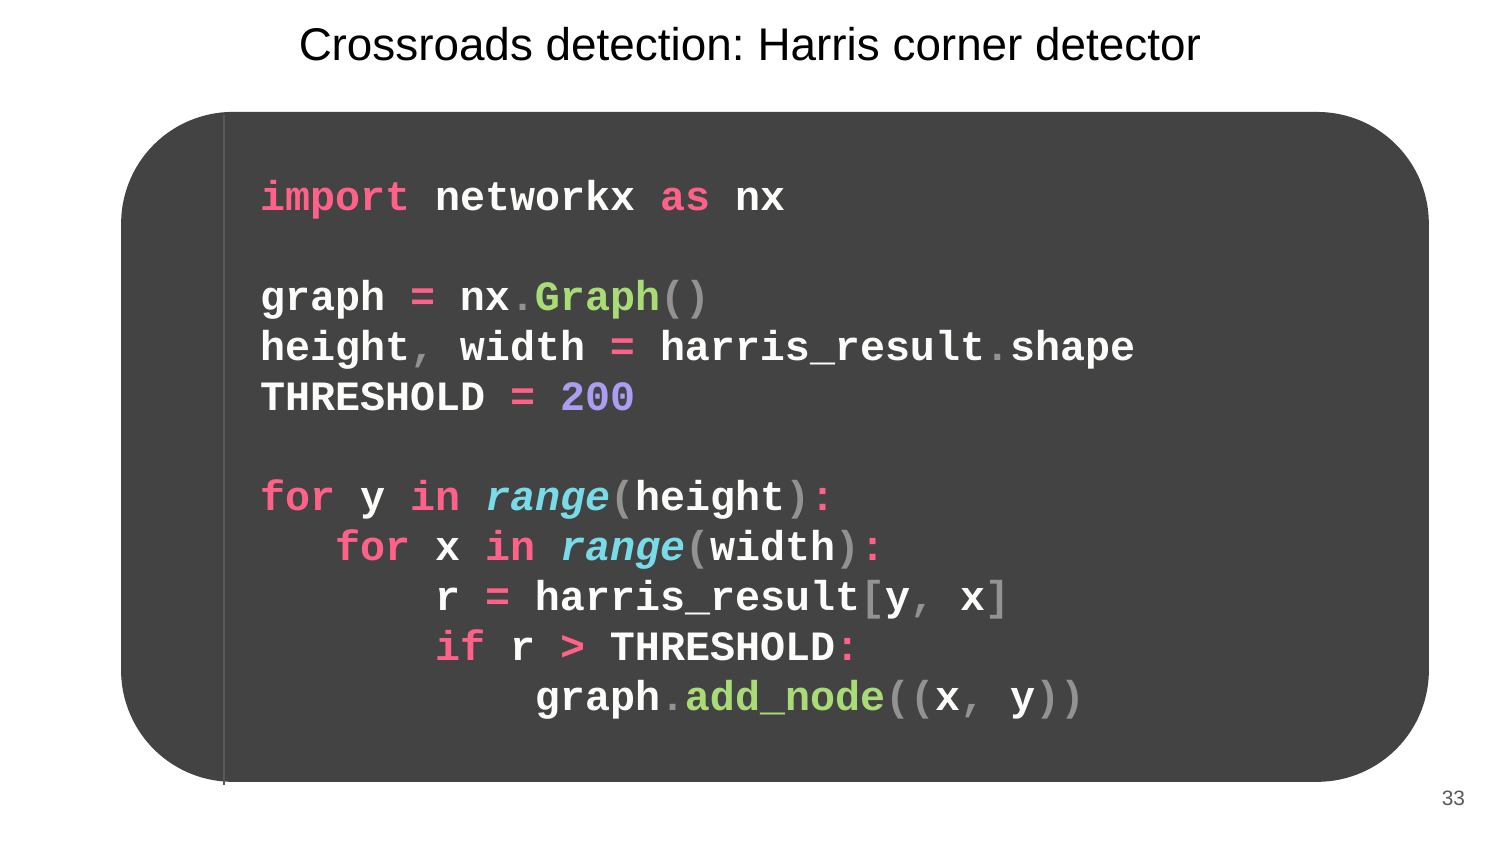

Crossroads detection: Harris corner detector

import networkx as nx

graph = nx.Graph()
height, width = harris_result.shape
THRESHOLD = 200

for y in range(height):
   for x in range(width):
       r = harris_result[y, x]
       if r > THRESHOLD:
           graph.add_node((x, y))
33